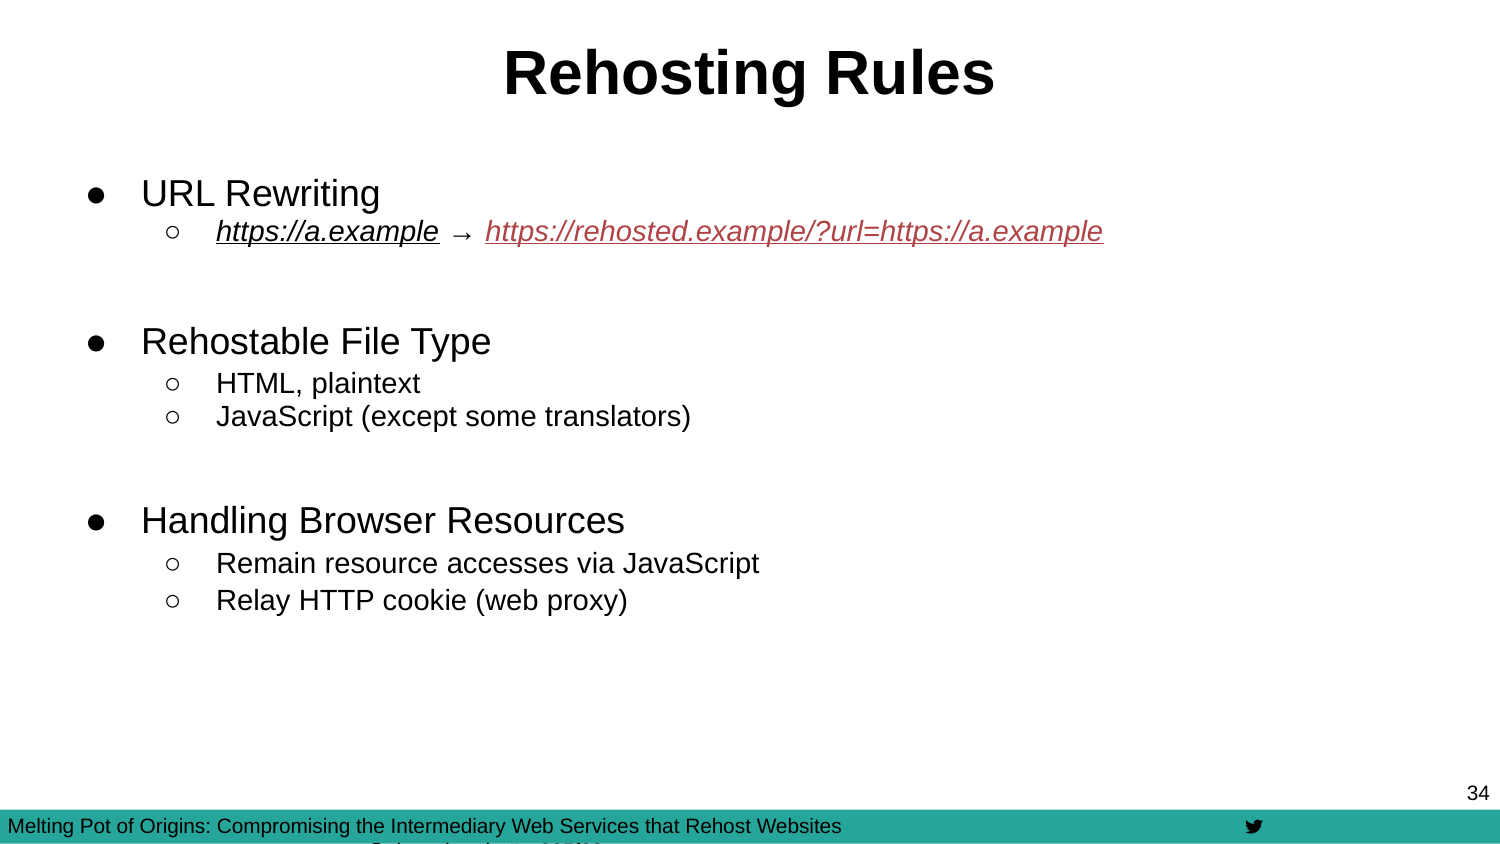

# Rehosting Rules
URL Rewriting
https://a.example → https://rehosted.example/?url=https://a.example

Rehostable File Type
HTML, plaintext
JavaScript (except some translators)

Handling Browser Resources
Remain resource accesses via JavaScript
Relay HTTP cookie (web proxy)
34